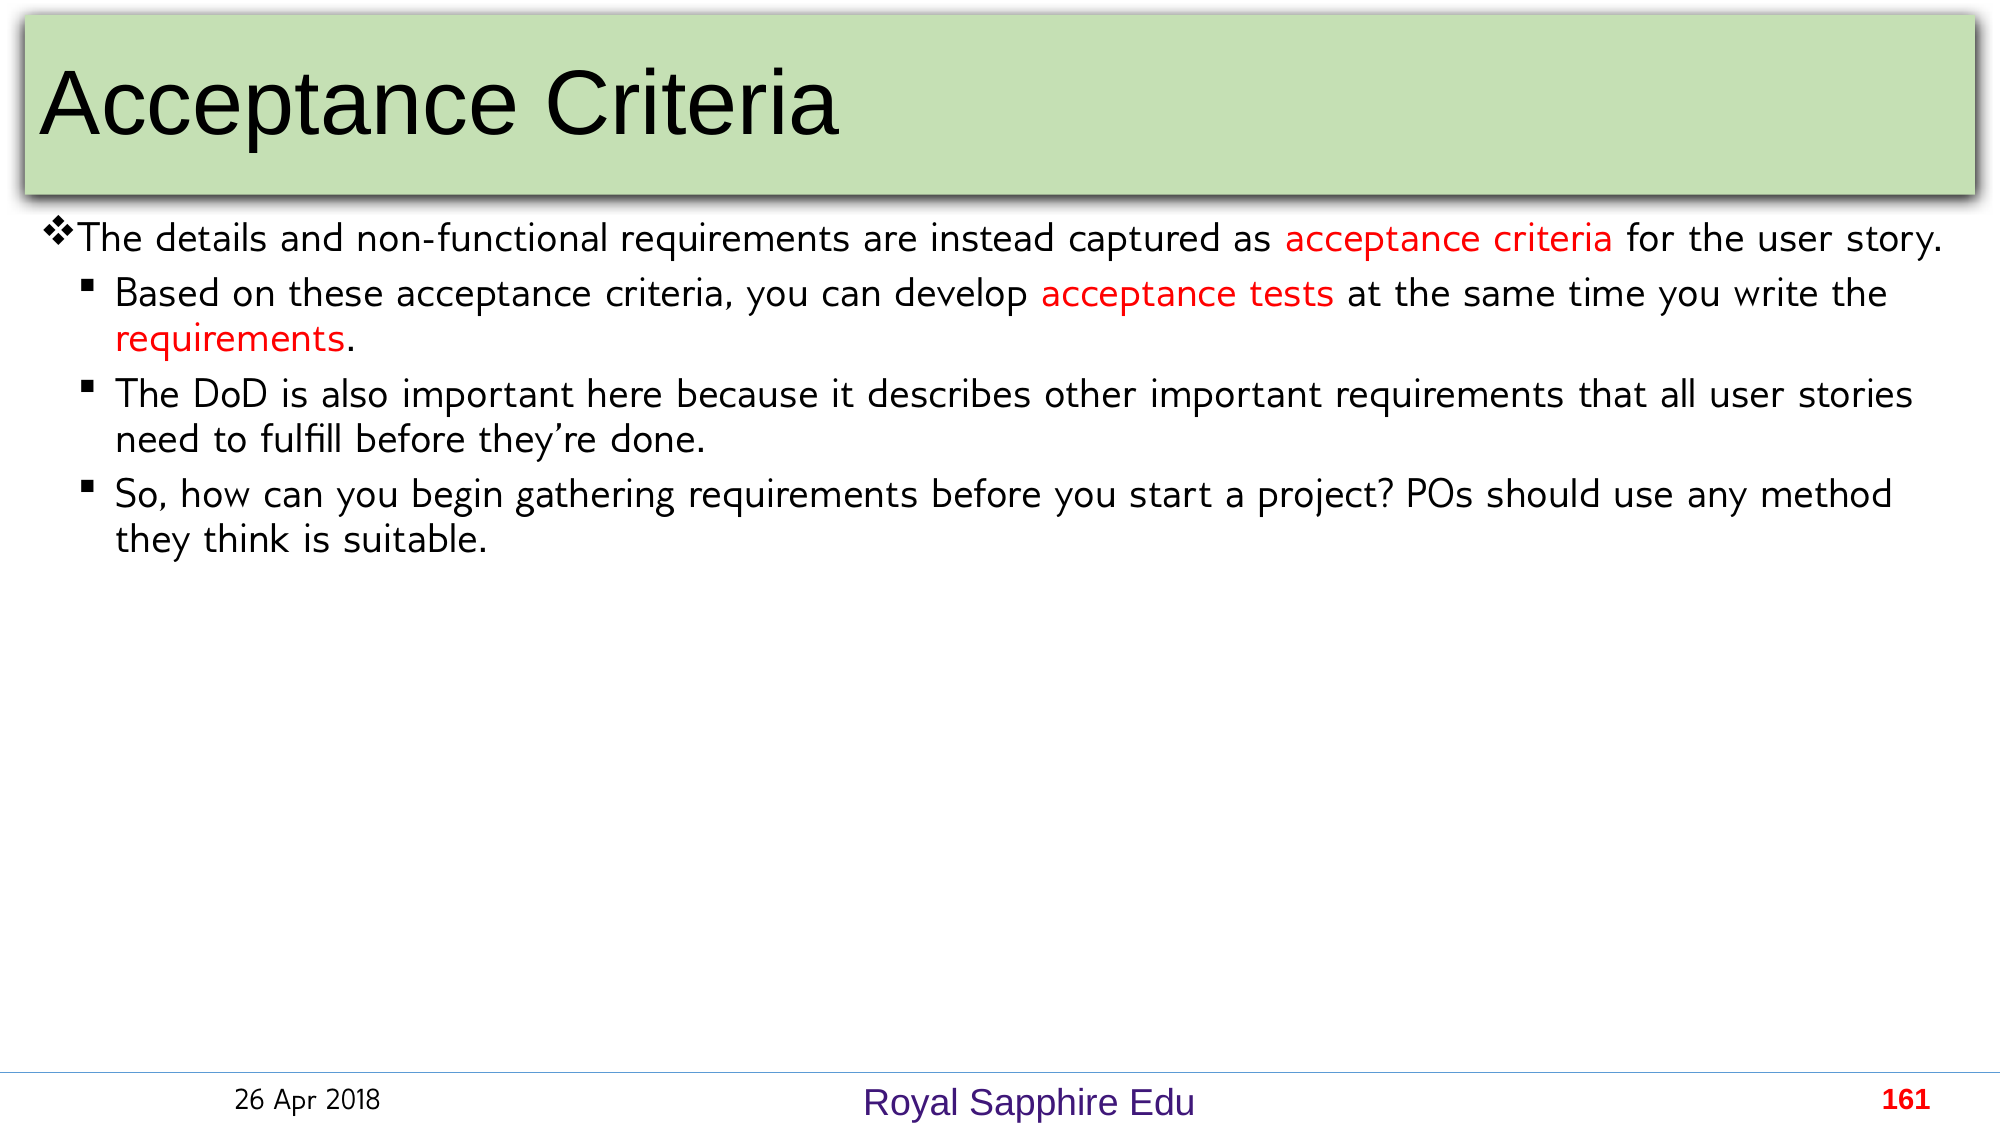

# Acceptance Criteria
The details and non-functional requirements are instead captured as acceptance criteria for the user story.
Based on these acceptance criteria, you can develop acceptance tests at the same time you write the requirements.
The DoD is also important here because it describes other important requirements that all user stories need to fulfill before they’re done.
So, how can you begin gathering requirements before you start a project? POs should use any method they think is suitable.
26 Apr 2018
161